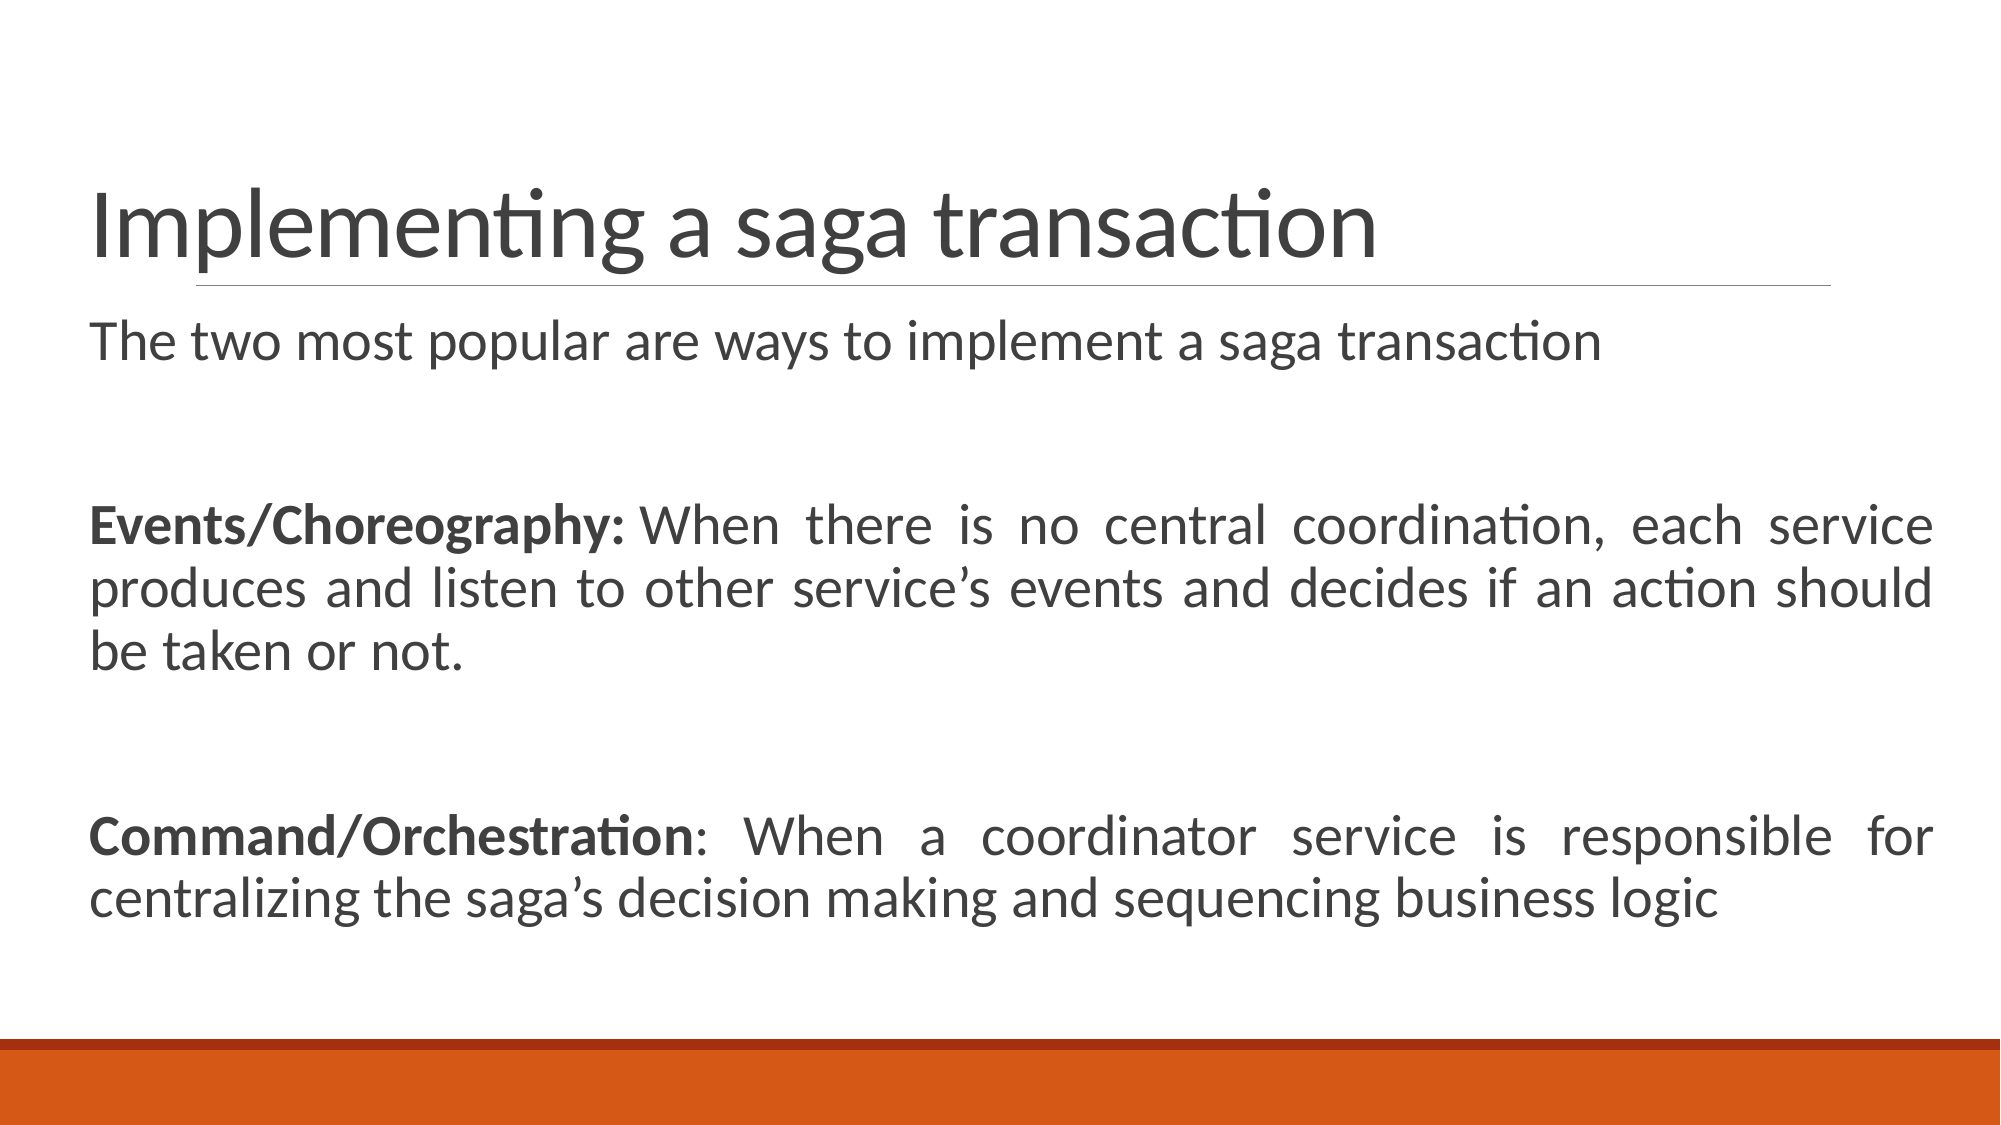

# Implementing a saga transaction
The two most popular are ways to implement a saga transaction

Events/Choreography: When there is no central coordination, each service produces and listen to other service’s events and decides if an action should be taken or not.

Command/Orchestration: When a coordinator service is responsible for centralizing the saga’s decision making and sequencing business logic